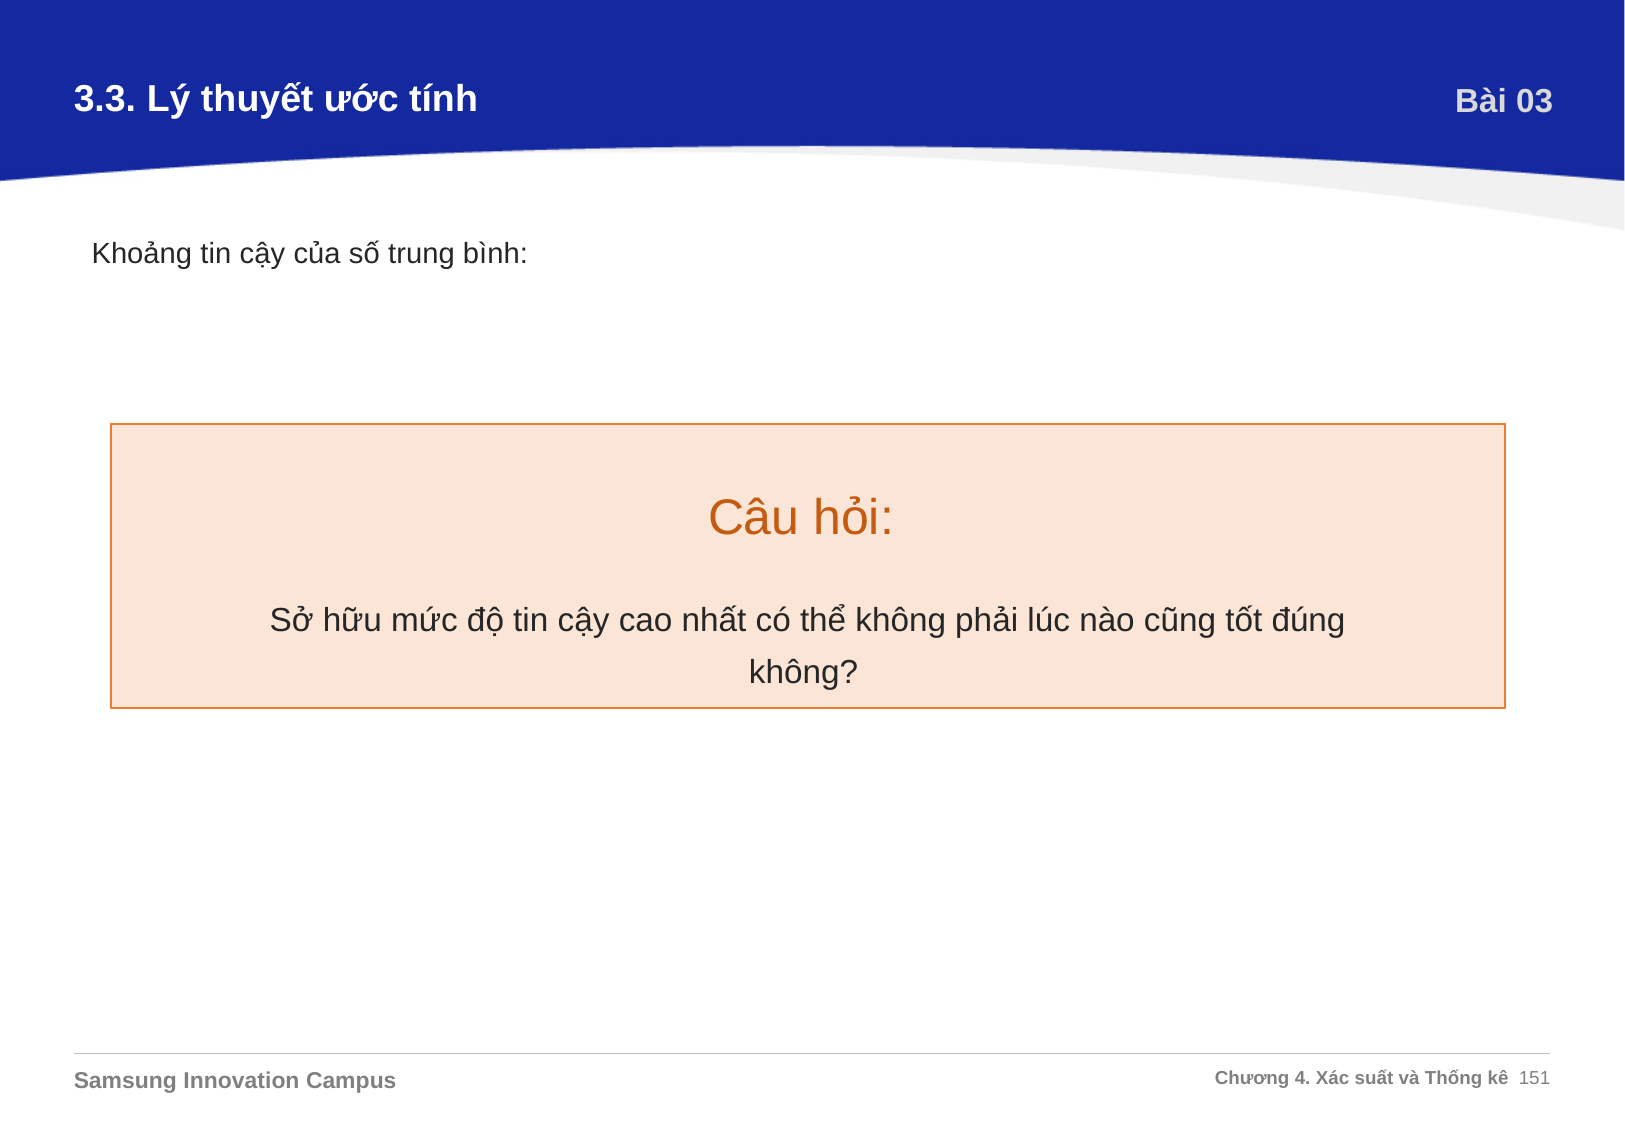

3.3. Lý thuyết ước tính
Bài 03
Khoảng tin cậy của số trung bình:

Câu hỏi:
Sở hữu mức độ tin cậy cao nhất có thể không phải lúc nào cũng tốt đúng không?